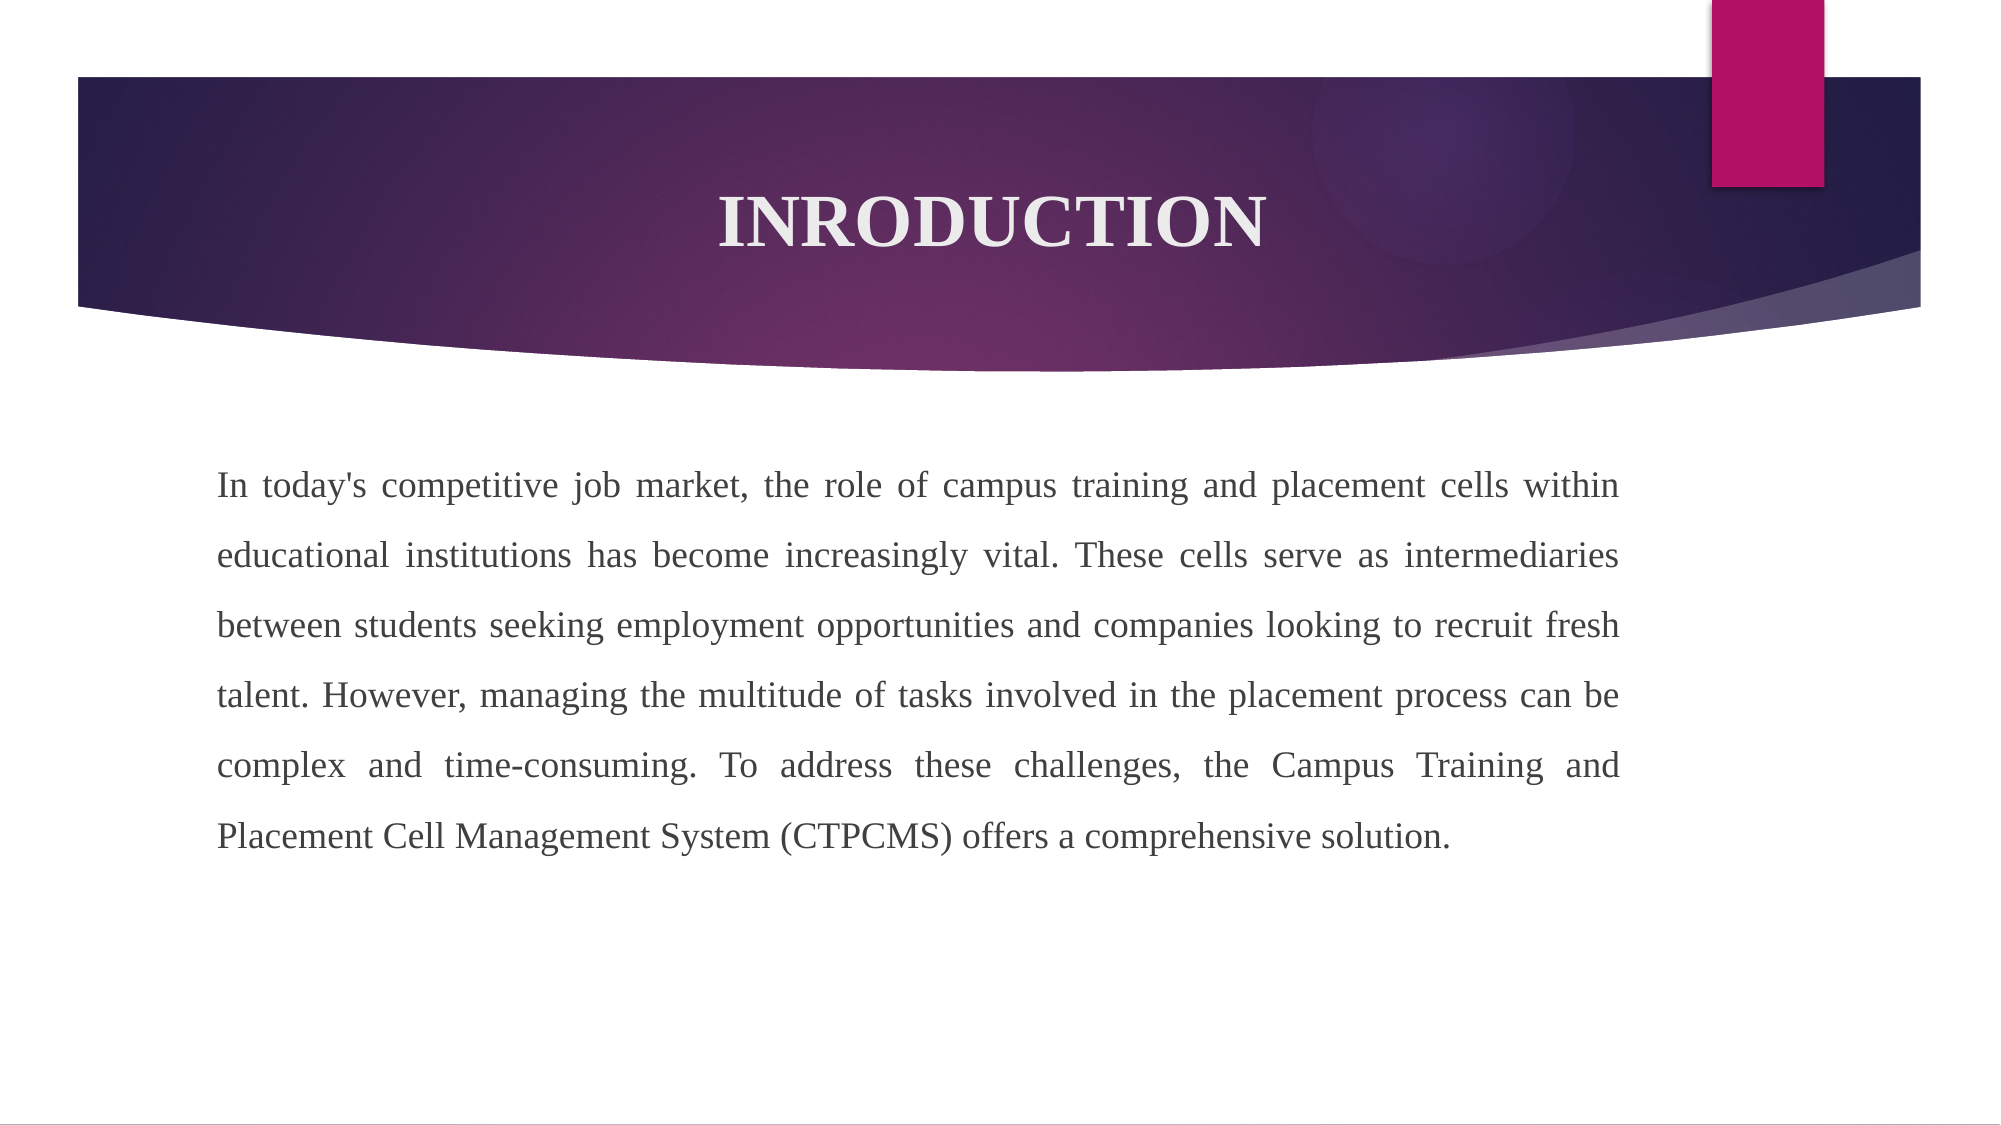

# INRODUCTION
In today's competitive job market, the role of campus training and placement cells within educational institutions has become increasingly vital. These cells serve as intermediaries between students seeking employment opportunities and companies looking to recruit fresh talent. However, managing the multitude of tasks involved in the placement process can be complex and time-consuming. To address these challenges, the Campus Training and Placement Cell Management System (CTPCMS) offers a comprehensive solution.